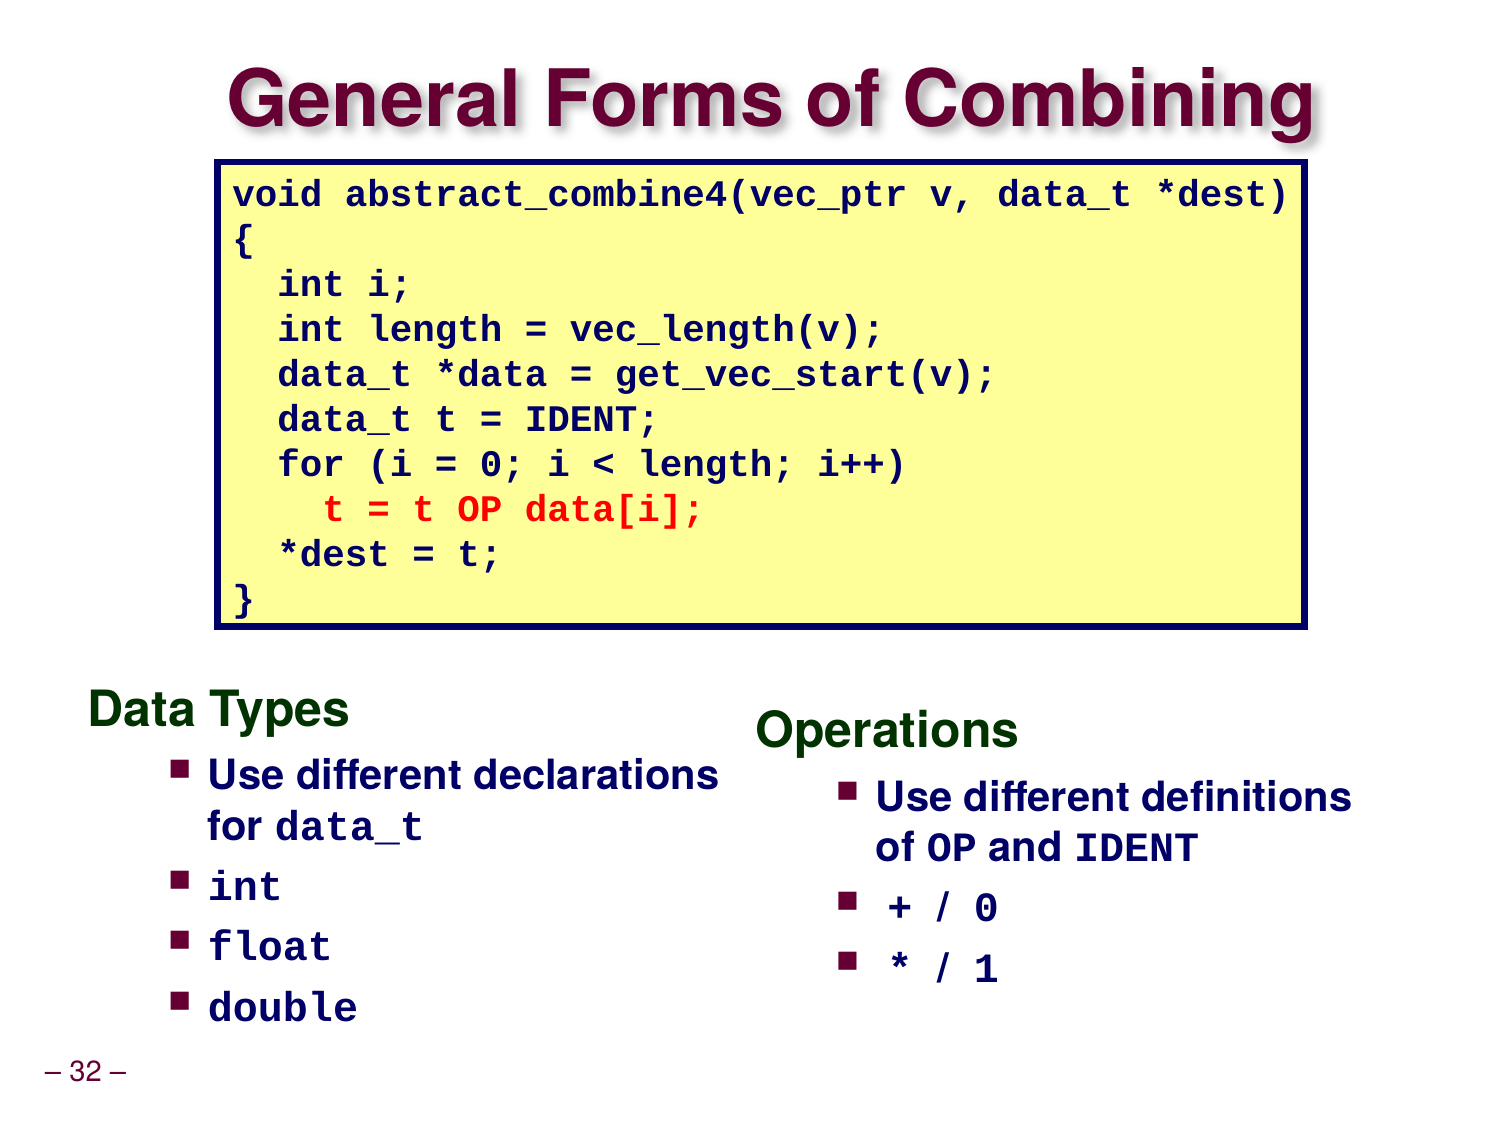

# General Forms of Combining
void abstract_combine4(vec_ptr v, data_t *dest)
{
  int i;
  int length = vec_length(v);
  data_t *data = get_vec_start(v);
  data_t t = IDENT;
  for (i = 0; i < length; i++)
    t = t OP data[i];
  *dest = t;
}
Data Types
Use different declarations for data_t
int
float
double
Operations
Use different definitions of OP and IDENT
 + / 0
 * / 1